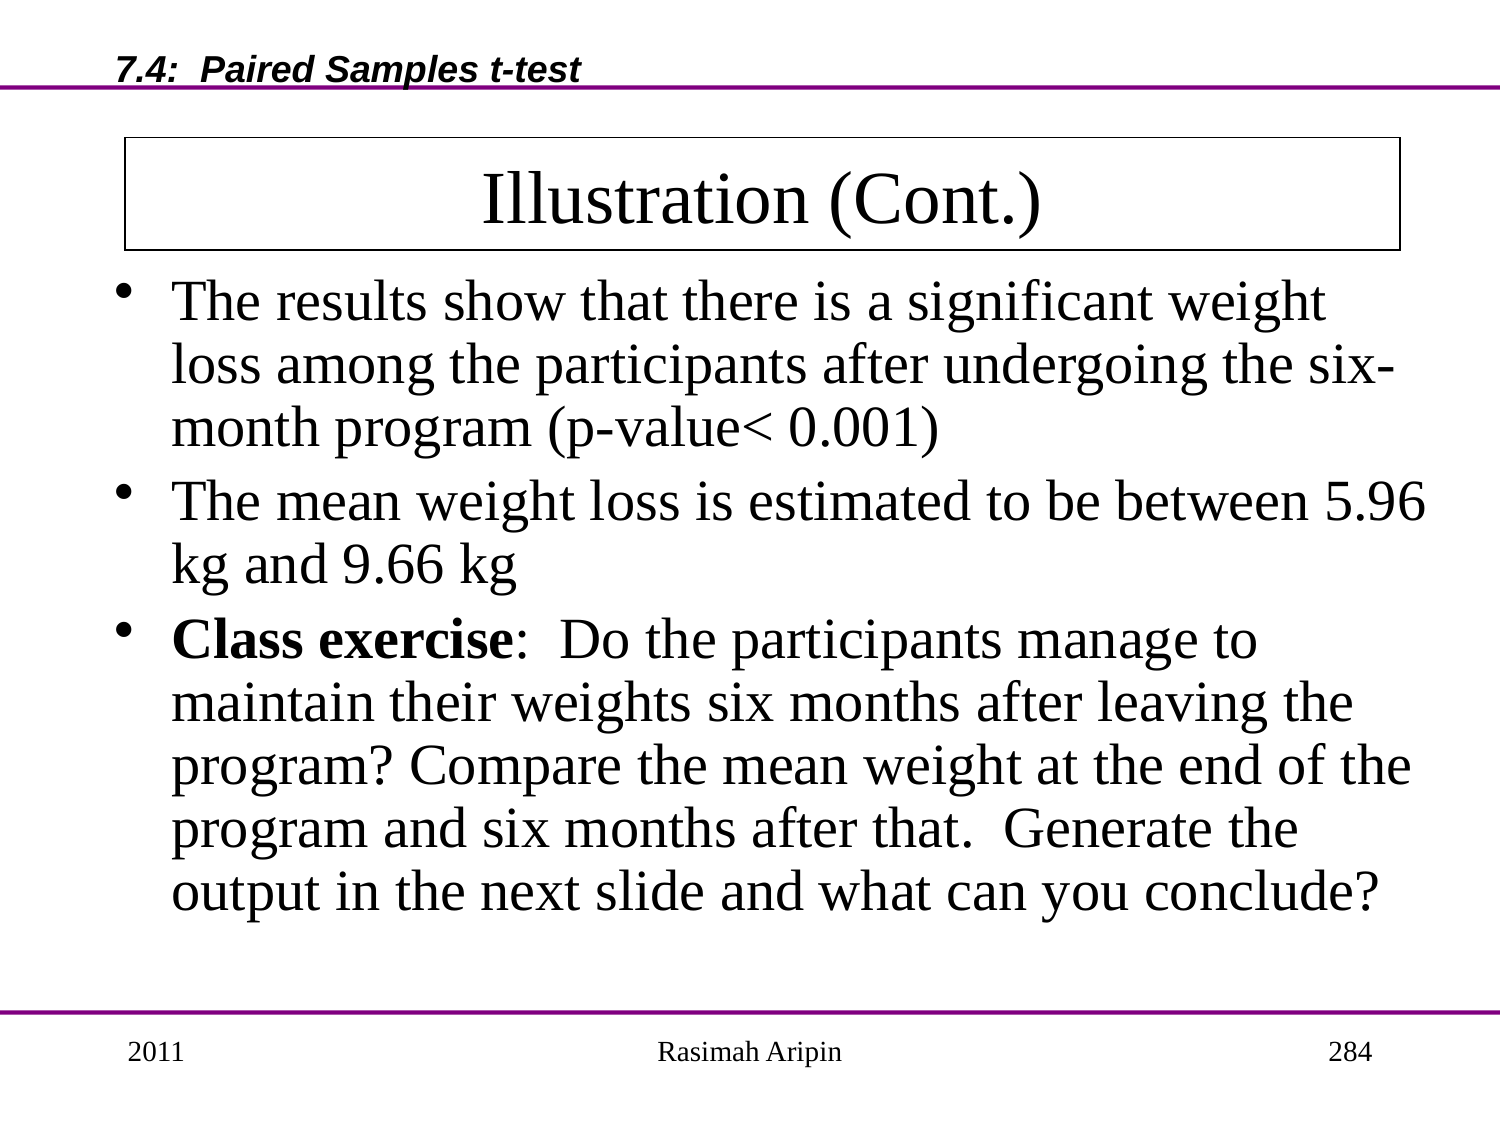

7.4:  Paired Samples t-test
# Illustration (Cont.)
The results show that there is a significant weight loss among the participants after undergoing the six-month program (p-value< 0.001)
The mean weight loss is estimated to be between 5.96 kg and 9.66 kg
Class exercise:  Do the participants manage to maintain their weights six months after leaving the program? Compare the mean weight at the end of the program and six months after that.  Generate the output in the next slide and what can you conclude?
2011
Rasimah Aripin
284